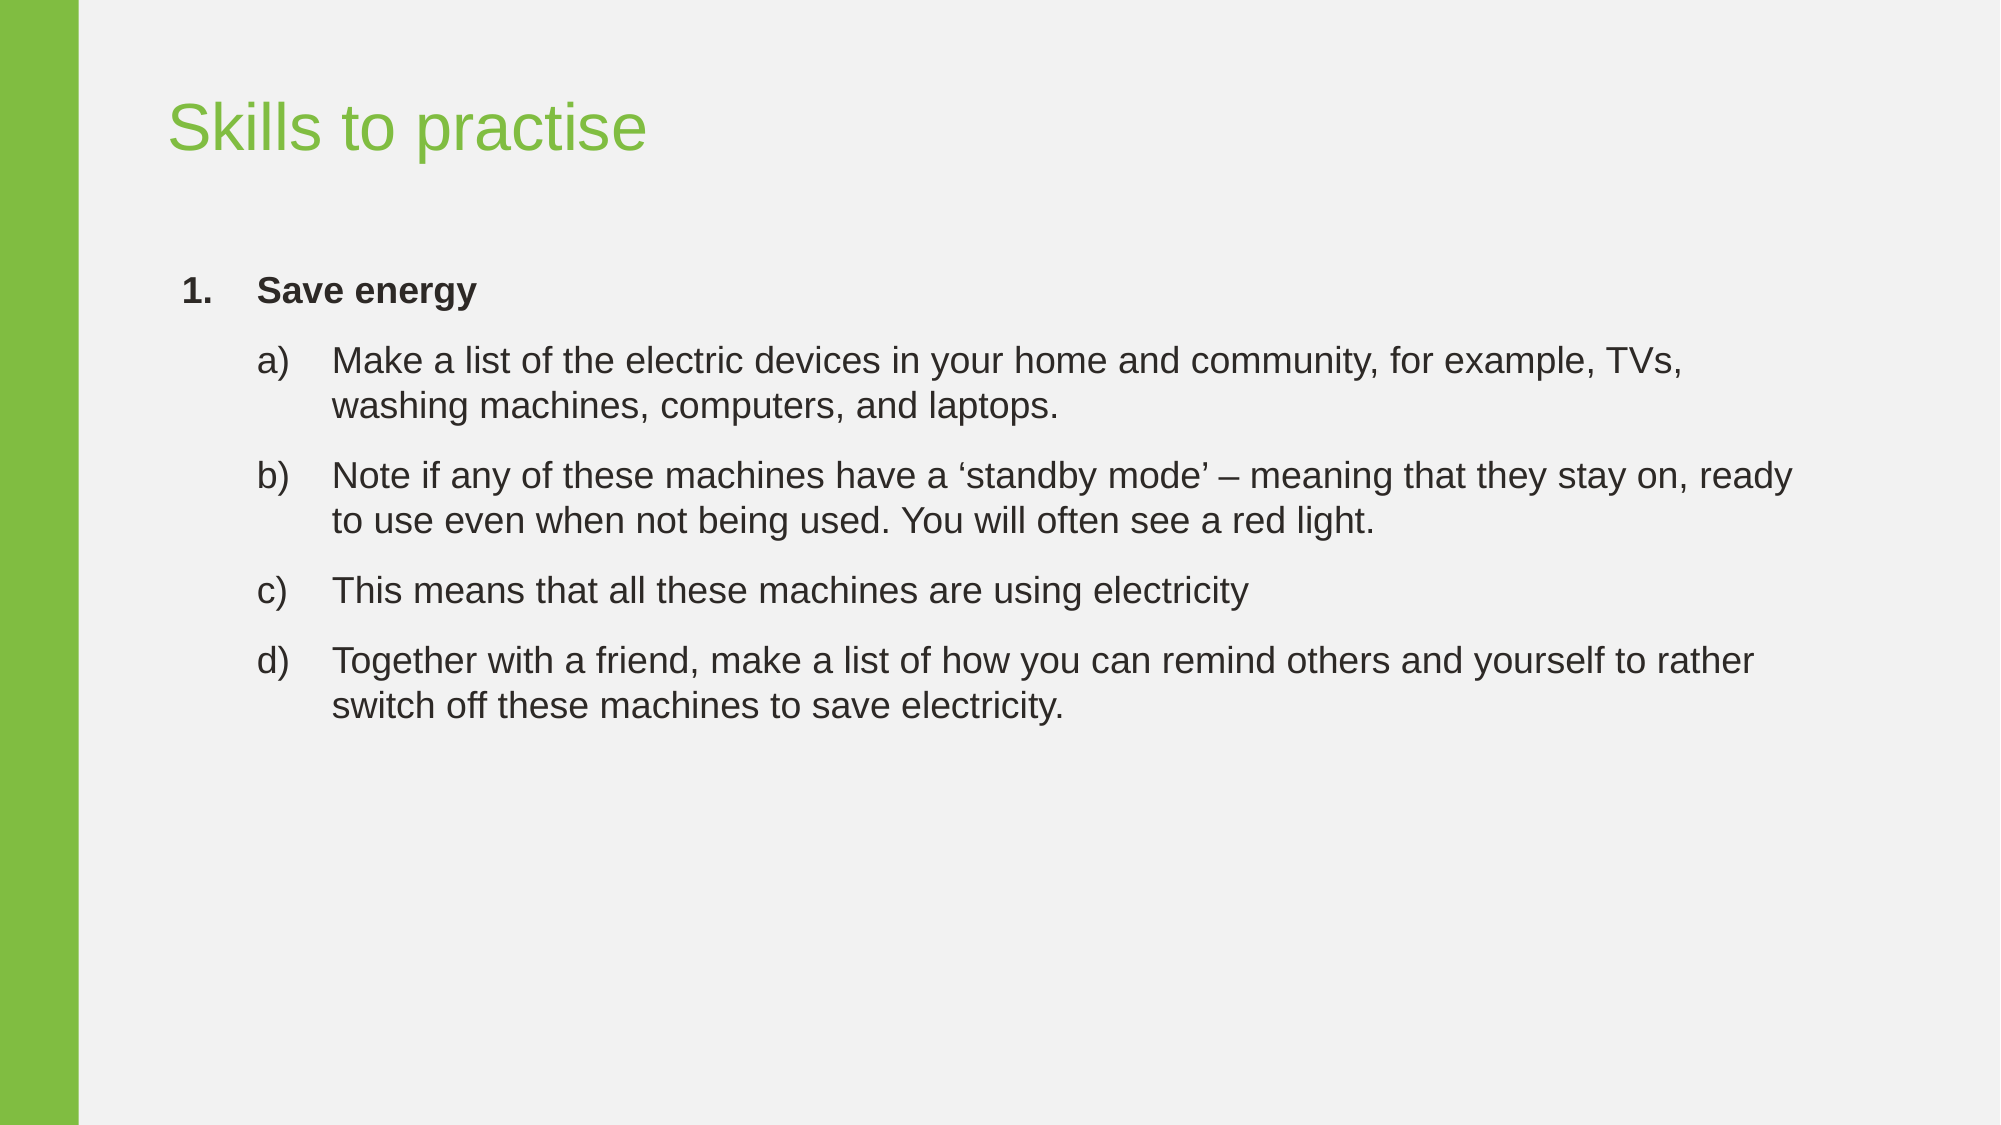

Skills to practise
Save energy
Make a list of the electric devices in your home and community, for example, TVs, washing machines, computers, and laptops.
Note if any of these machines have a ‘standby mode’ – meaning that they stay on, ready to use even when not being used. You will often see a red light.
This means that all these machines are using electricity
Together with a friend, make a list of how you can remind others and yourself to rather switch off these machines to save electricity.